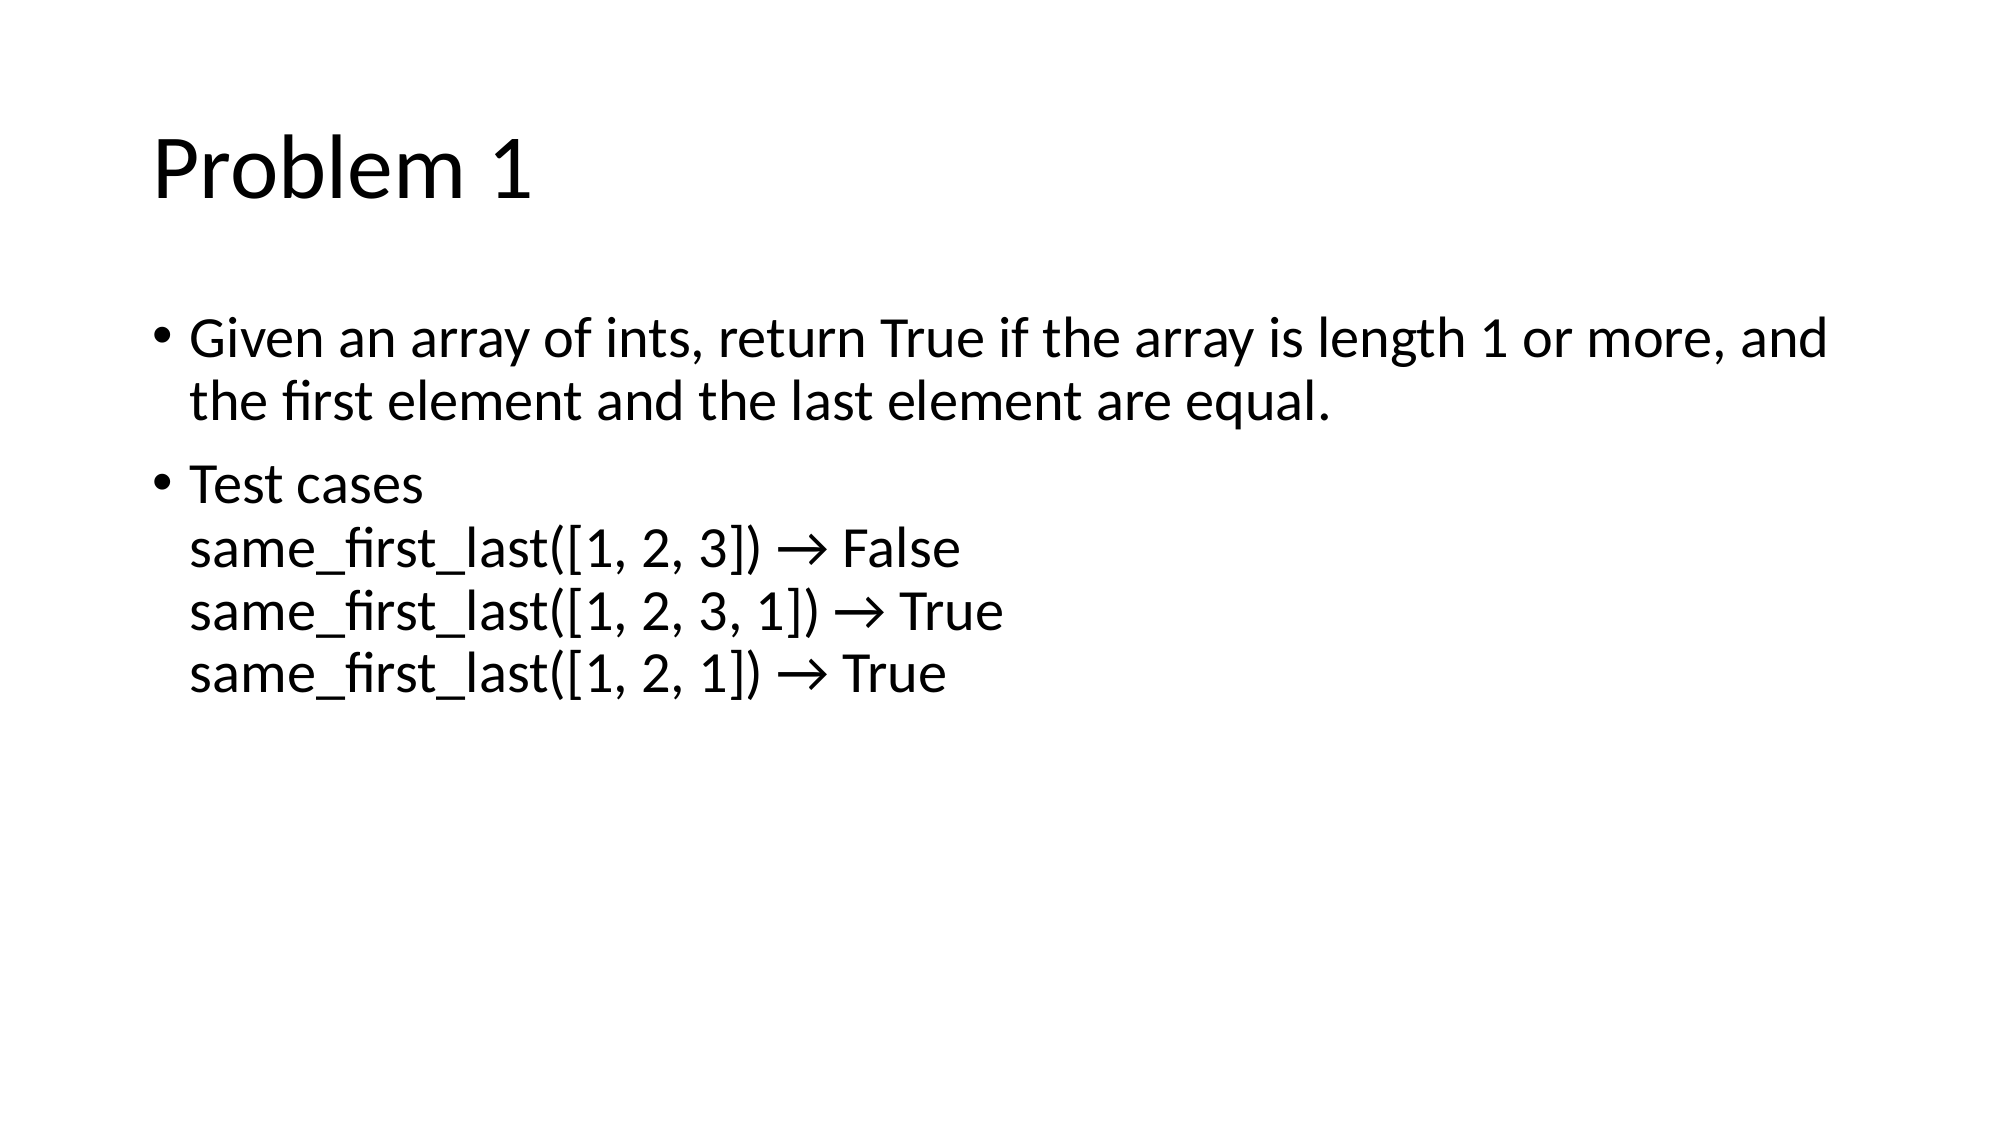

# Problem 1
Given an array of ints, return True if the array is length 1 or more, and the first element and the last element are equal.
Test cases
same_first_last([1, 2, 3]) → False
same_first_last([1, 2, 3, 1]) → True
same_first_last([1, 2, 1]) → True